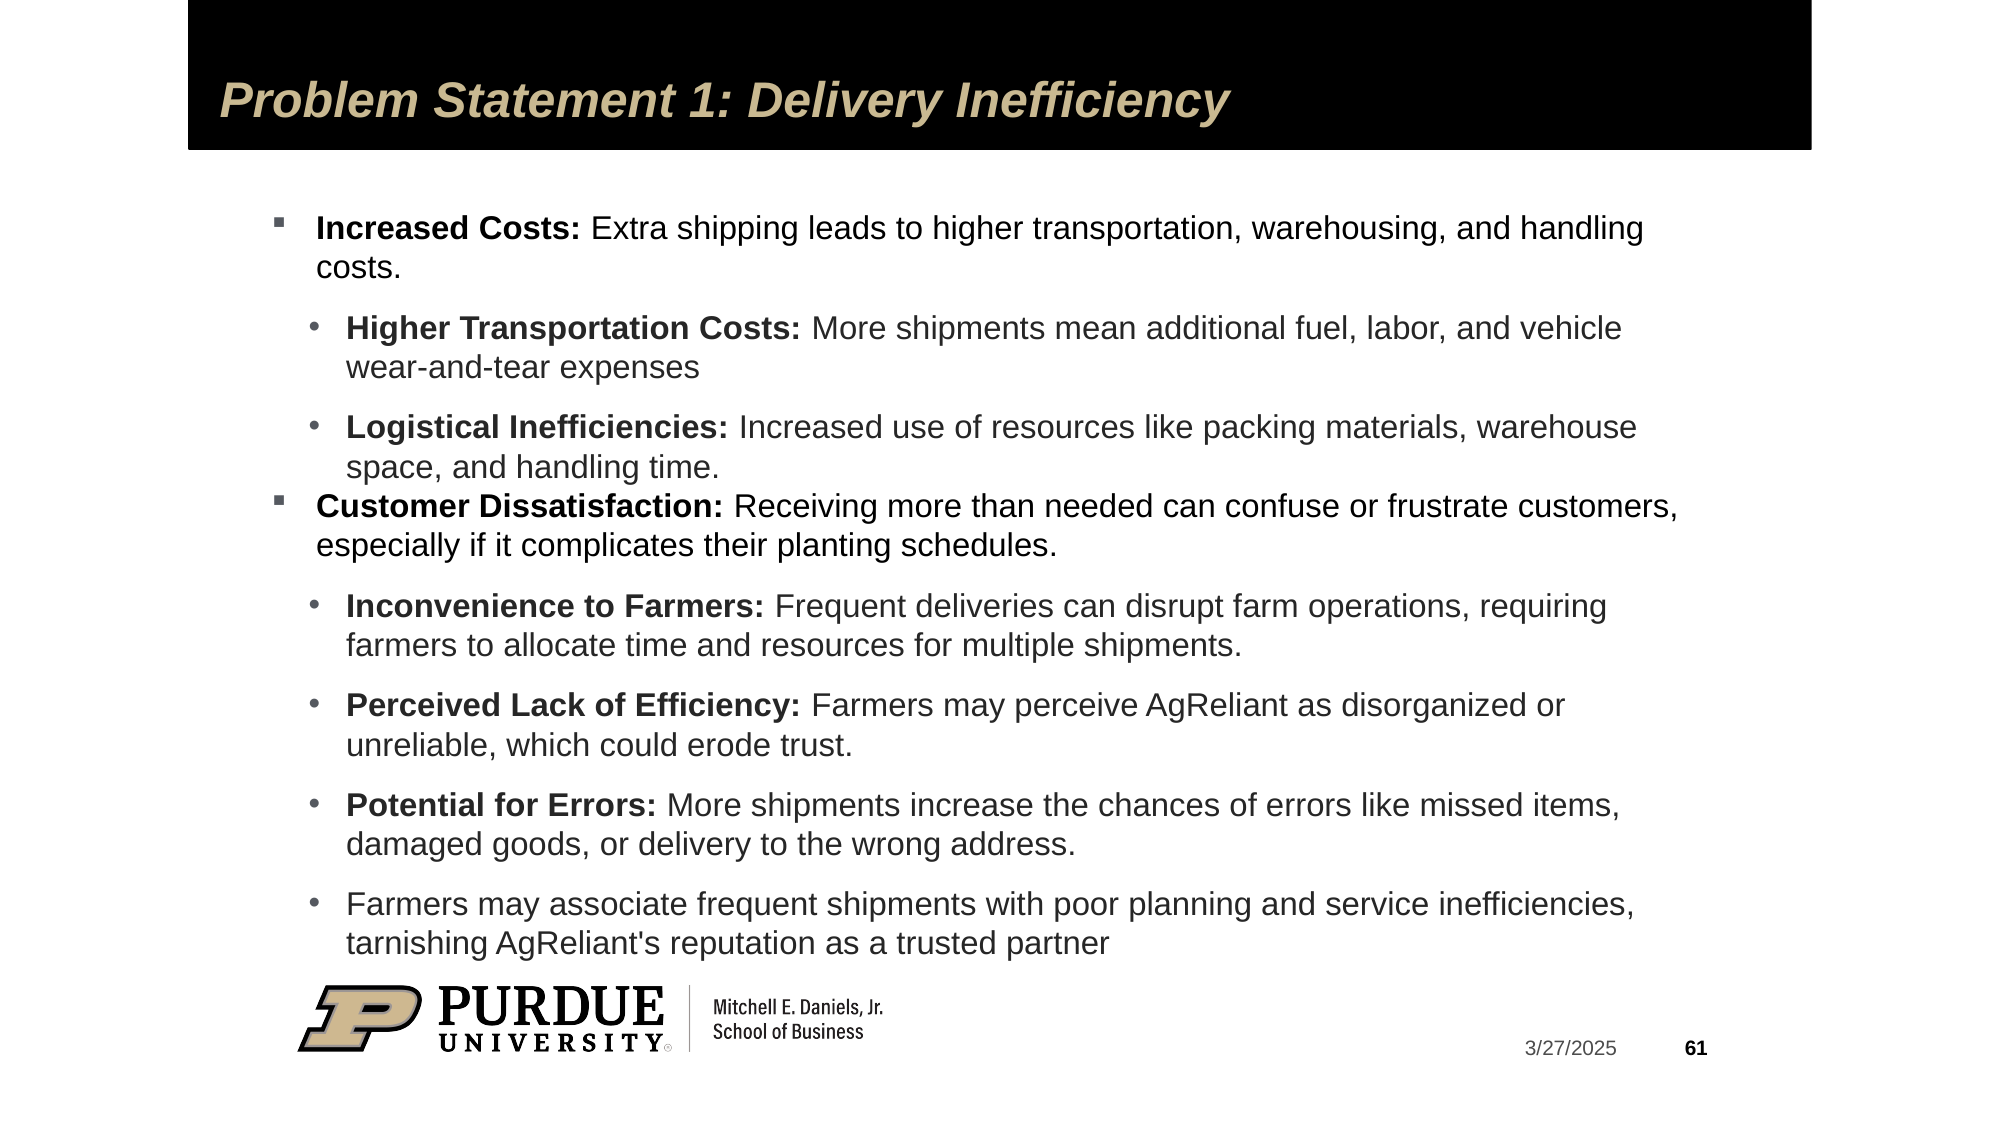

# Problem Statement 1: Delivery Inefficiency
Increased Costs: Extra shipping leads to higher transportation, warehousing, and handling costs.
Higher Transportation Costs: More shipments mean additional fuel, labor, and vehicle wear-and-tear expenses
Logistical Inefficiencies: Increased use of resources like packing materials, warehouse space, and handling time.
Customer Dissatisfaction: Receiving more than needed can confuse or frustrate customers, especially if it complicates their planting schedules.
Inconvenience to Farmers: Frequent deliveries can disrupt farm operations, requiring farmers to allocate time and resources for multiple shipments.
Perceived Lack of Efficiency: Farmers may perceive AgReliant as disorganized or unreliable, which could erode trust.
Potential for Errors: More shipments increase the chances of errors like missed items, damaged goods, or delivery to the wrong address.
Farmers may associate frequent shipments with poor planning and service inefficiencies, tarnishing AgReliant's reputation as a trusted partner

61
3/27/2025